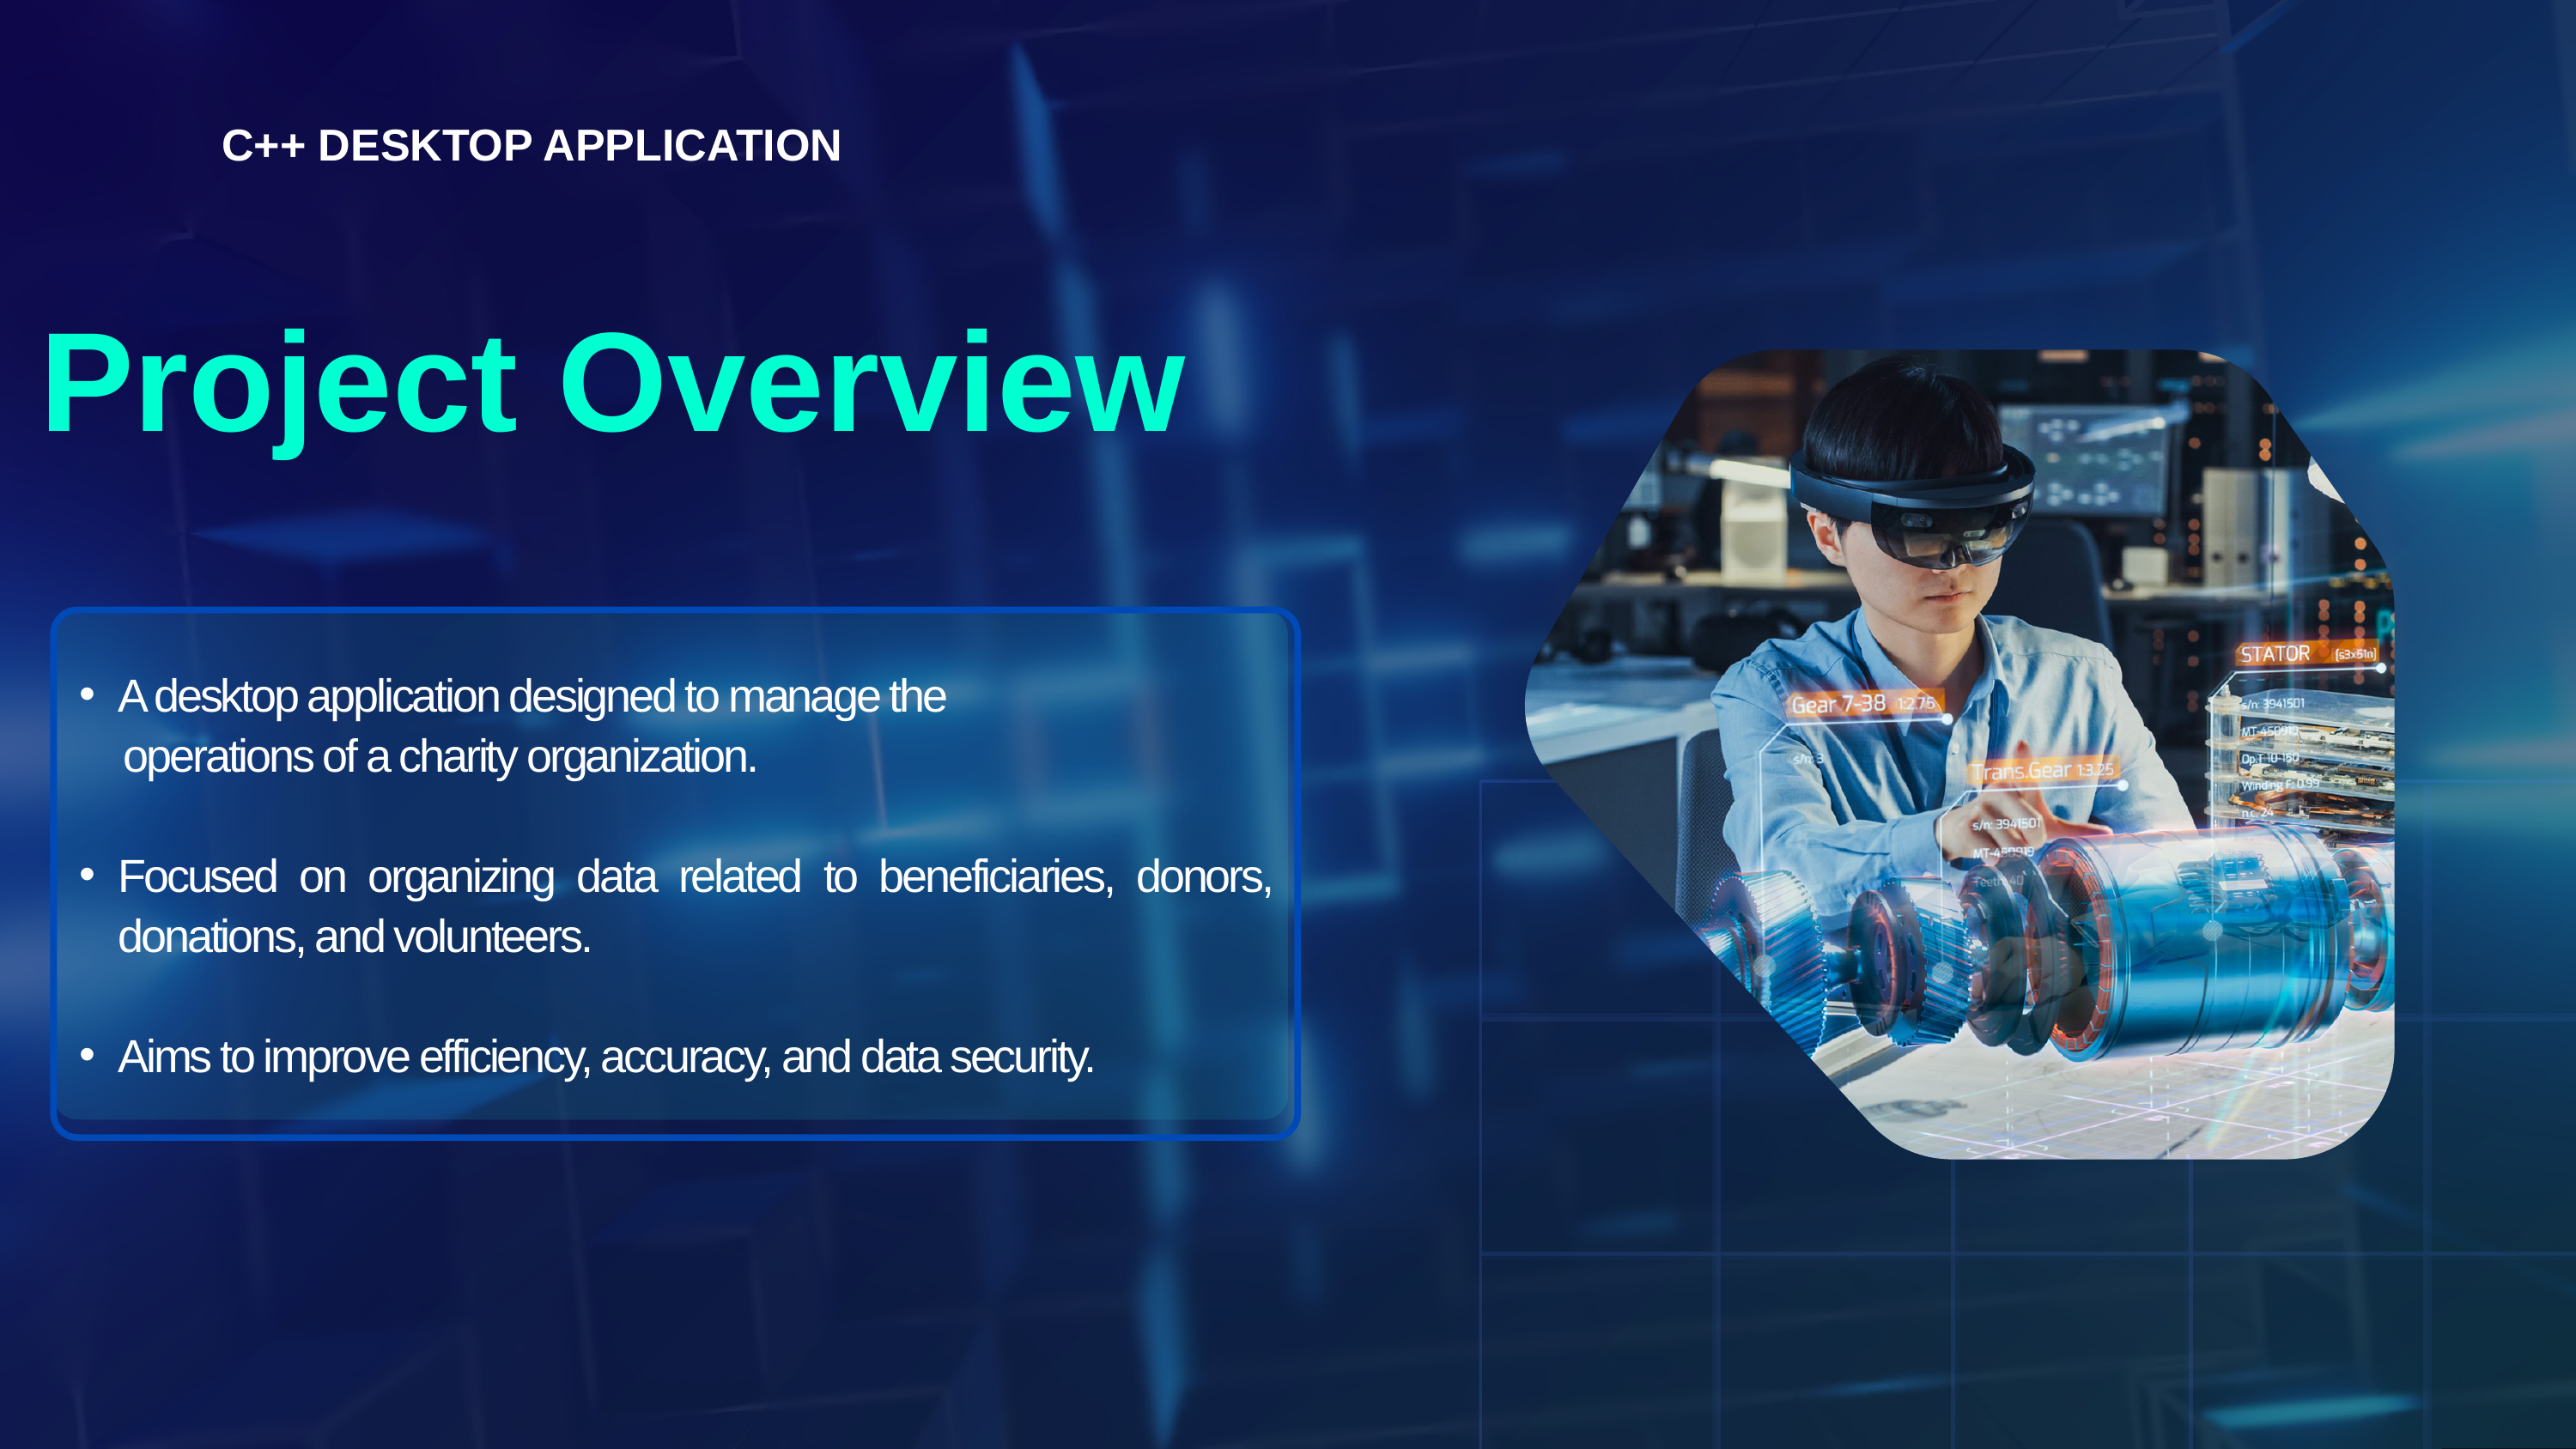

C++ DESKTOP APPLICATION

Project Overview

A desktop application designed to manage the
        operations of a charity organization.

Focused on organizing data related to beneficiaries, donors, donations, and volunteers.

Aims to improve efficiency, accuracy, and data security.